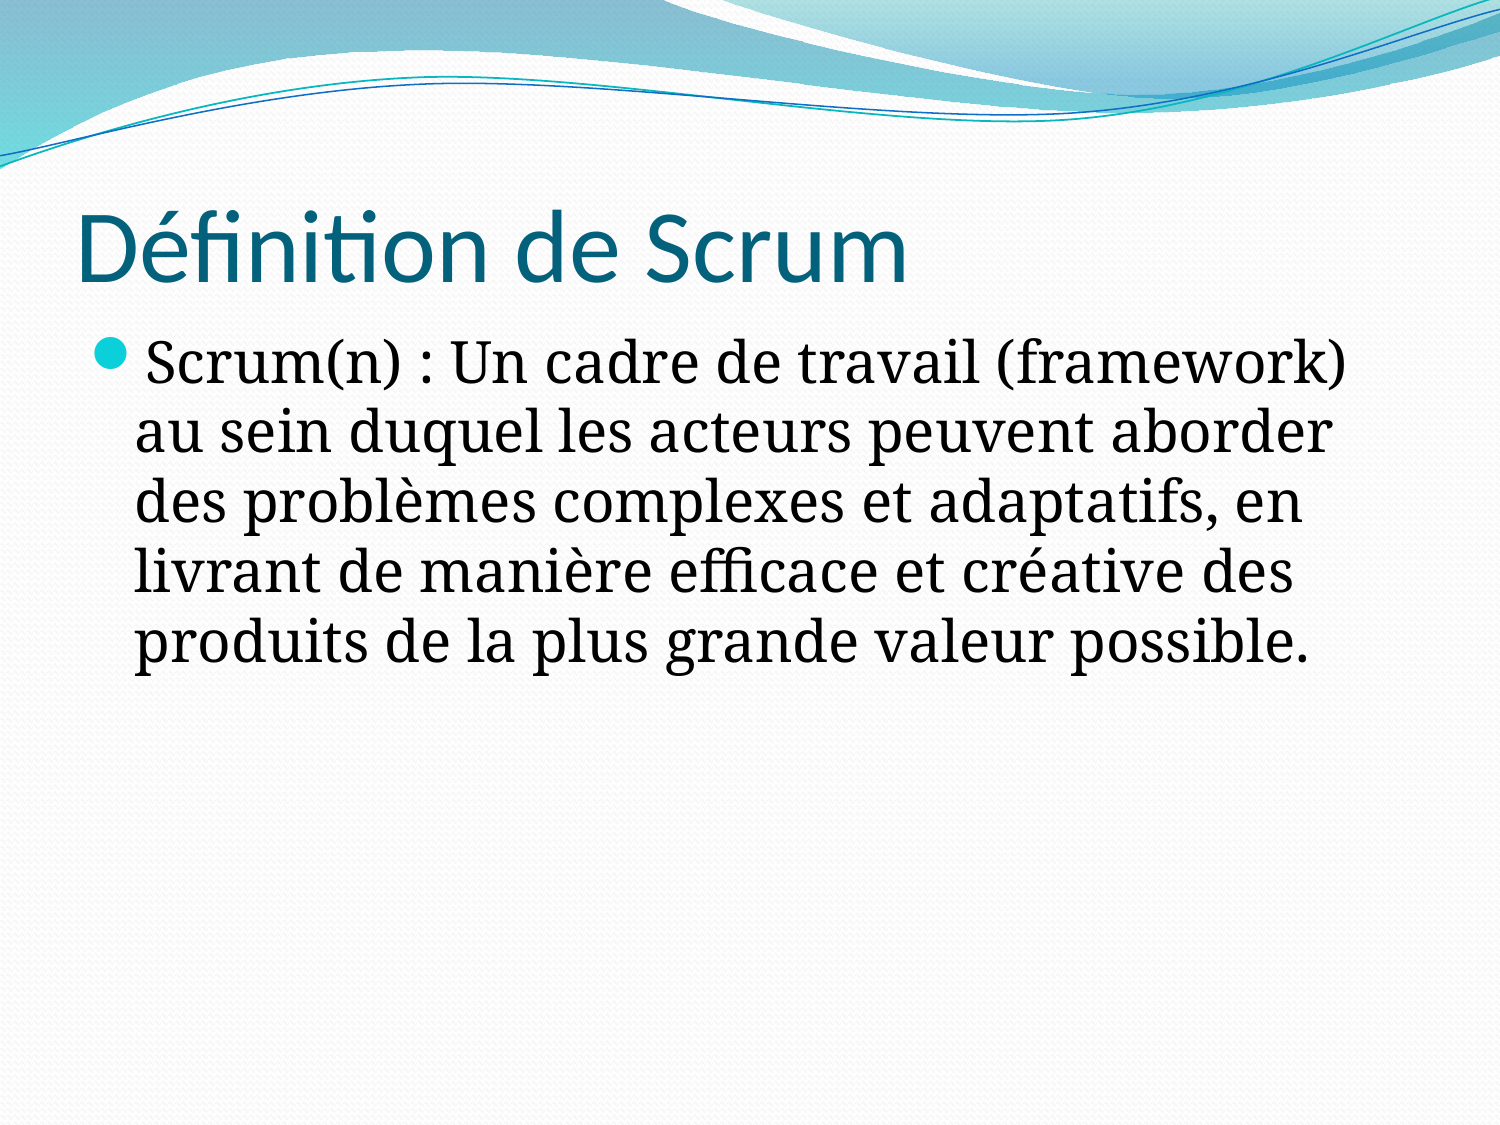

# Définition de Scrum
Scrum(n) : Un cadre de travail (framework) au sein duquel les acteurs peuvent aborder des problèmes complexes et adaptatifs, en livrant de manière efficace et créative des produits de la plus grande valeur possible.